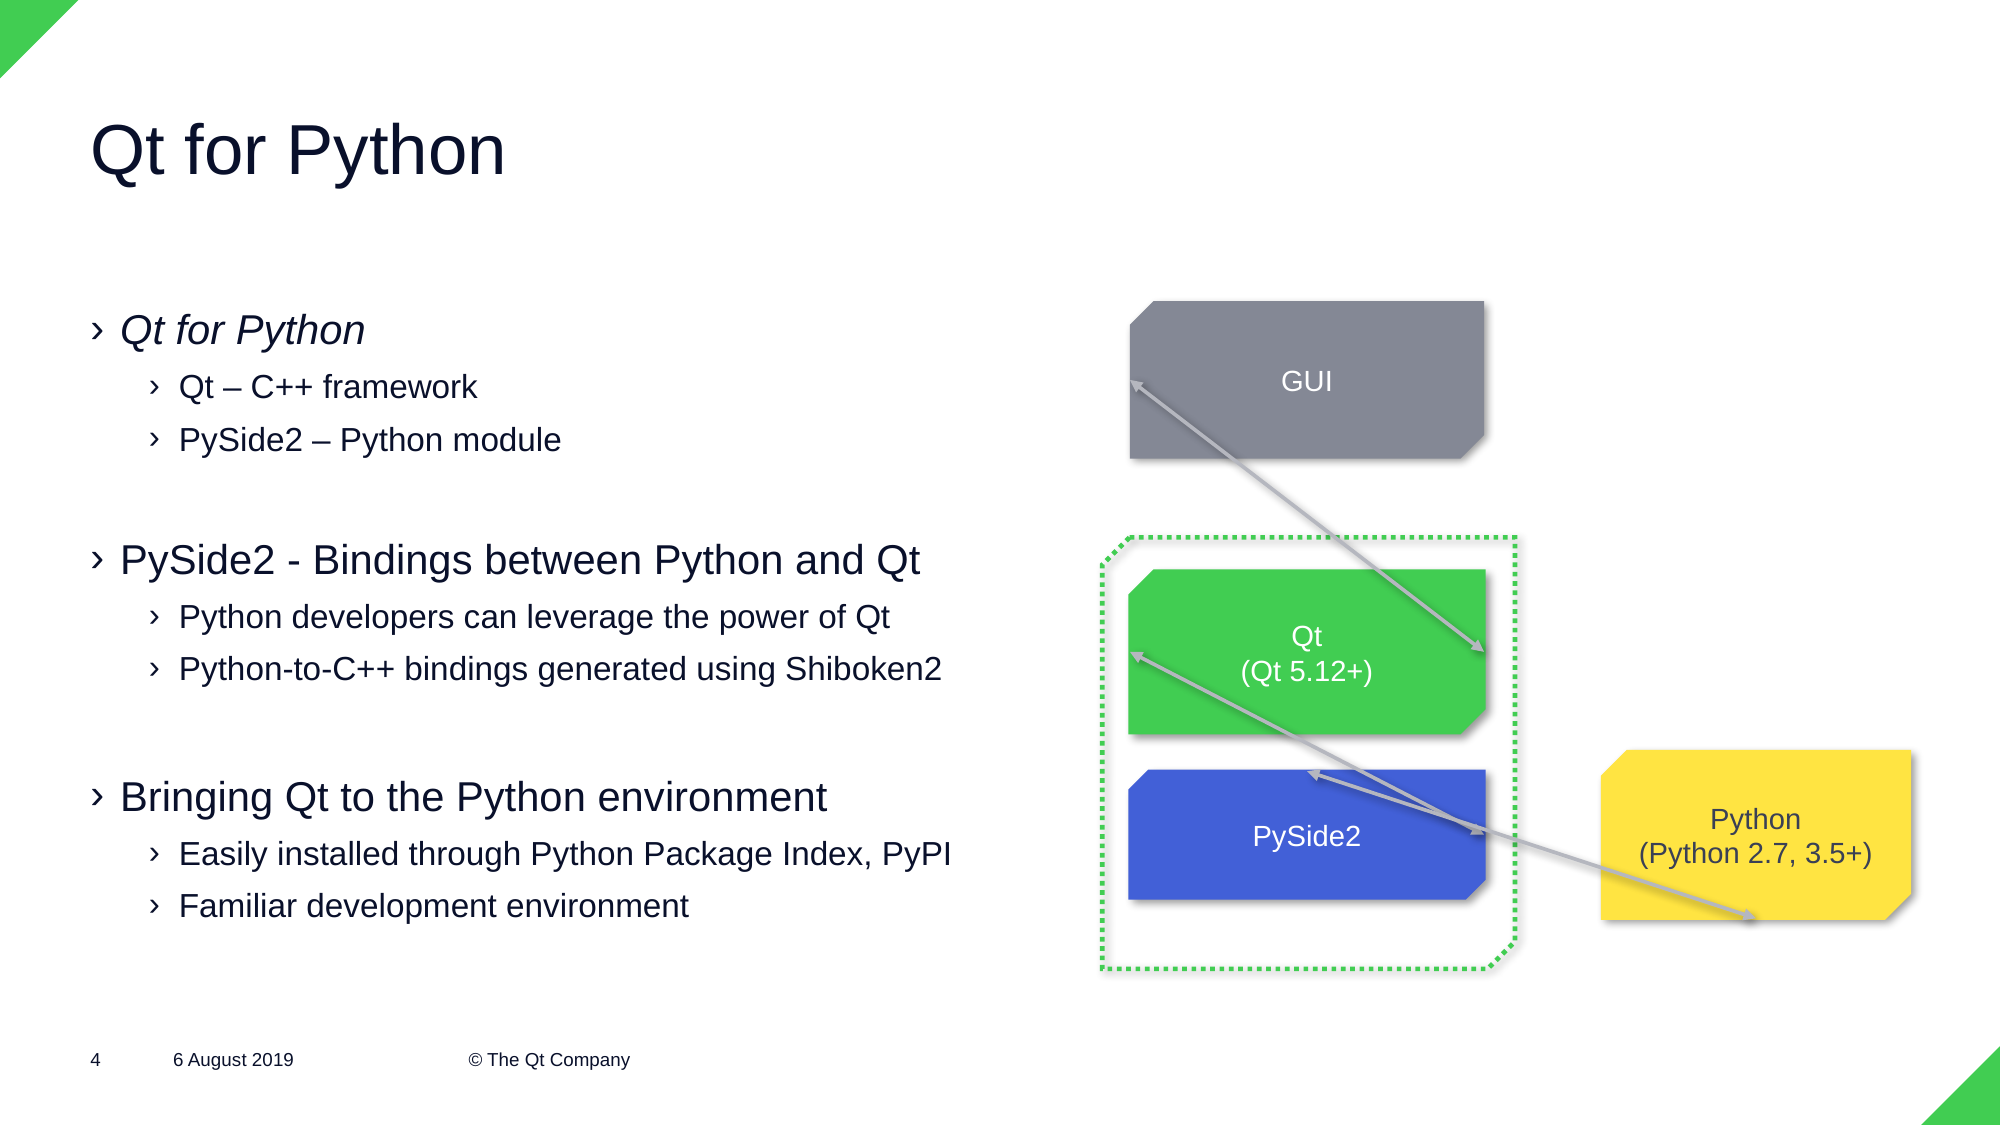

# Qt for Python
GUI
Qt for Python
Qt – C++ framework
PySide2 – Python module

PySide2 - Bindings between Python and Qt
Python developers can leverage the power of Qt
Python-to-C++ bindings generated using Shiboken2

Bringing Qt to the Python environment
Easily installed through Python Package Index, PyPI
Familiar development environment

Qt
(Qt 5.12+)
Python
(Python 2.7, 3.5+)
PySide2
Qt for Python
4
6 August 2019
© The Qt Company